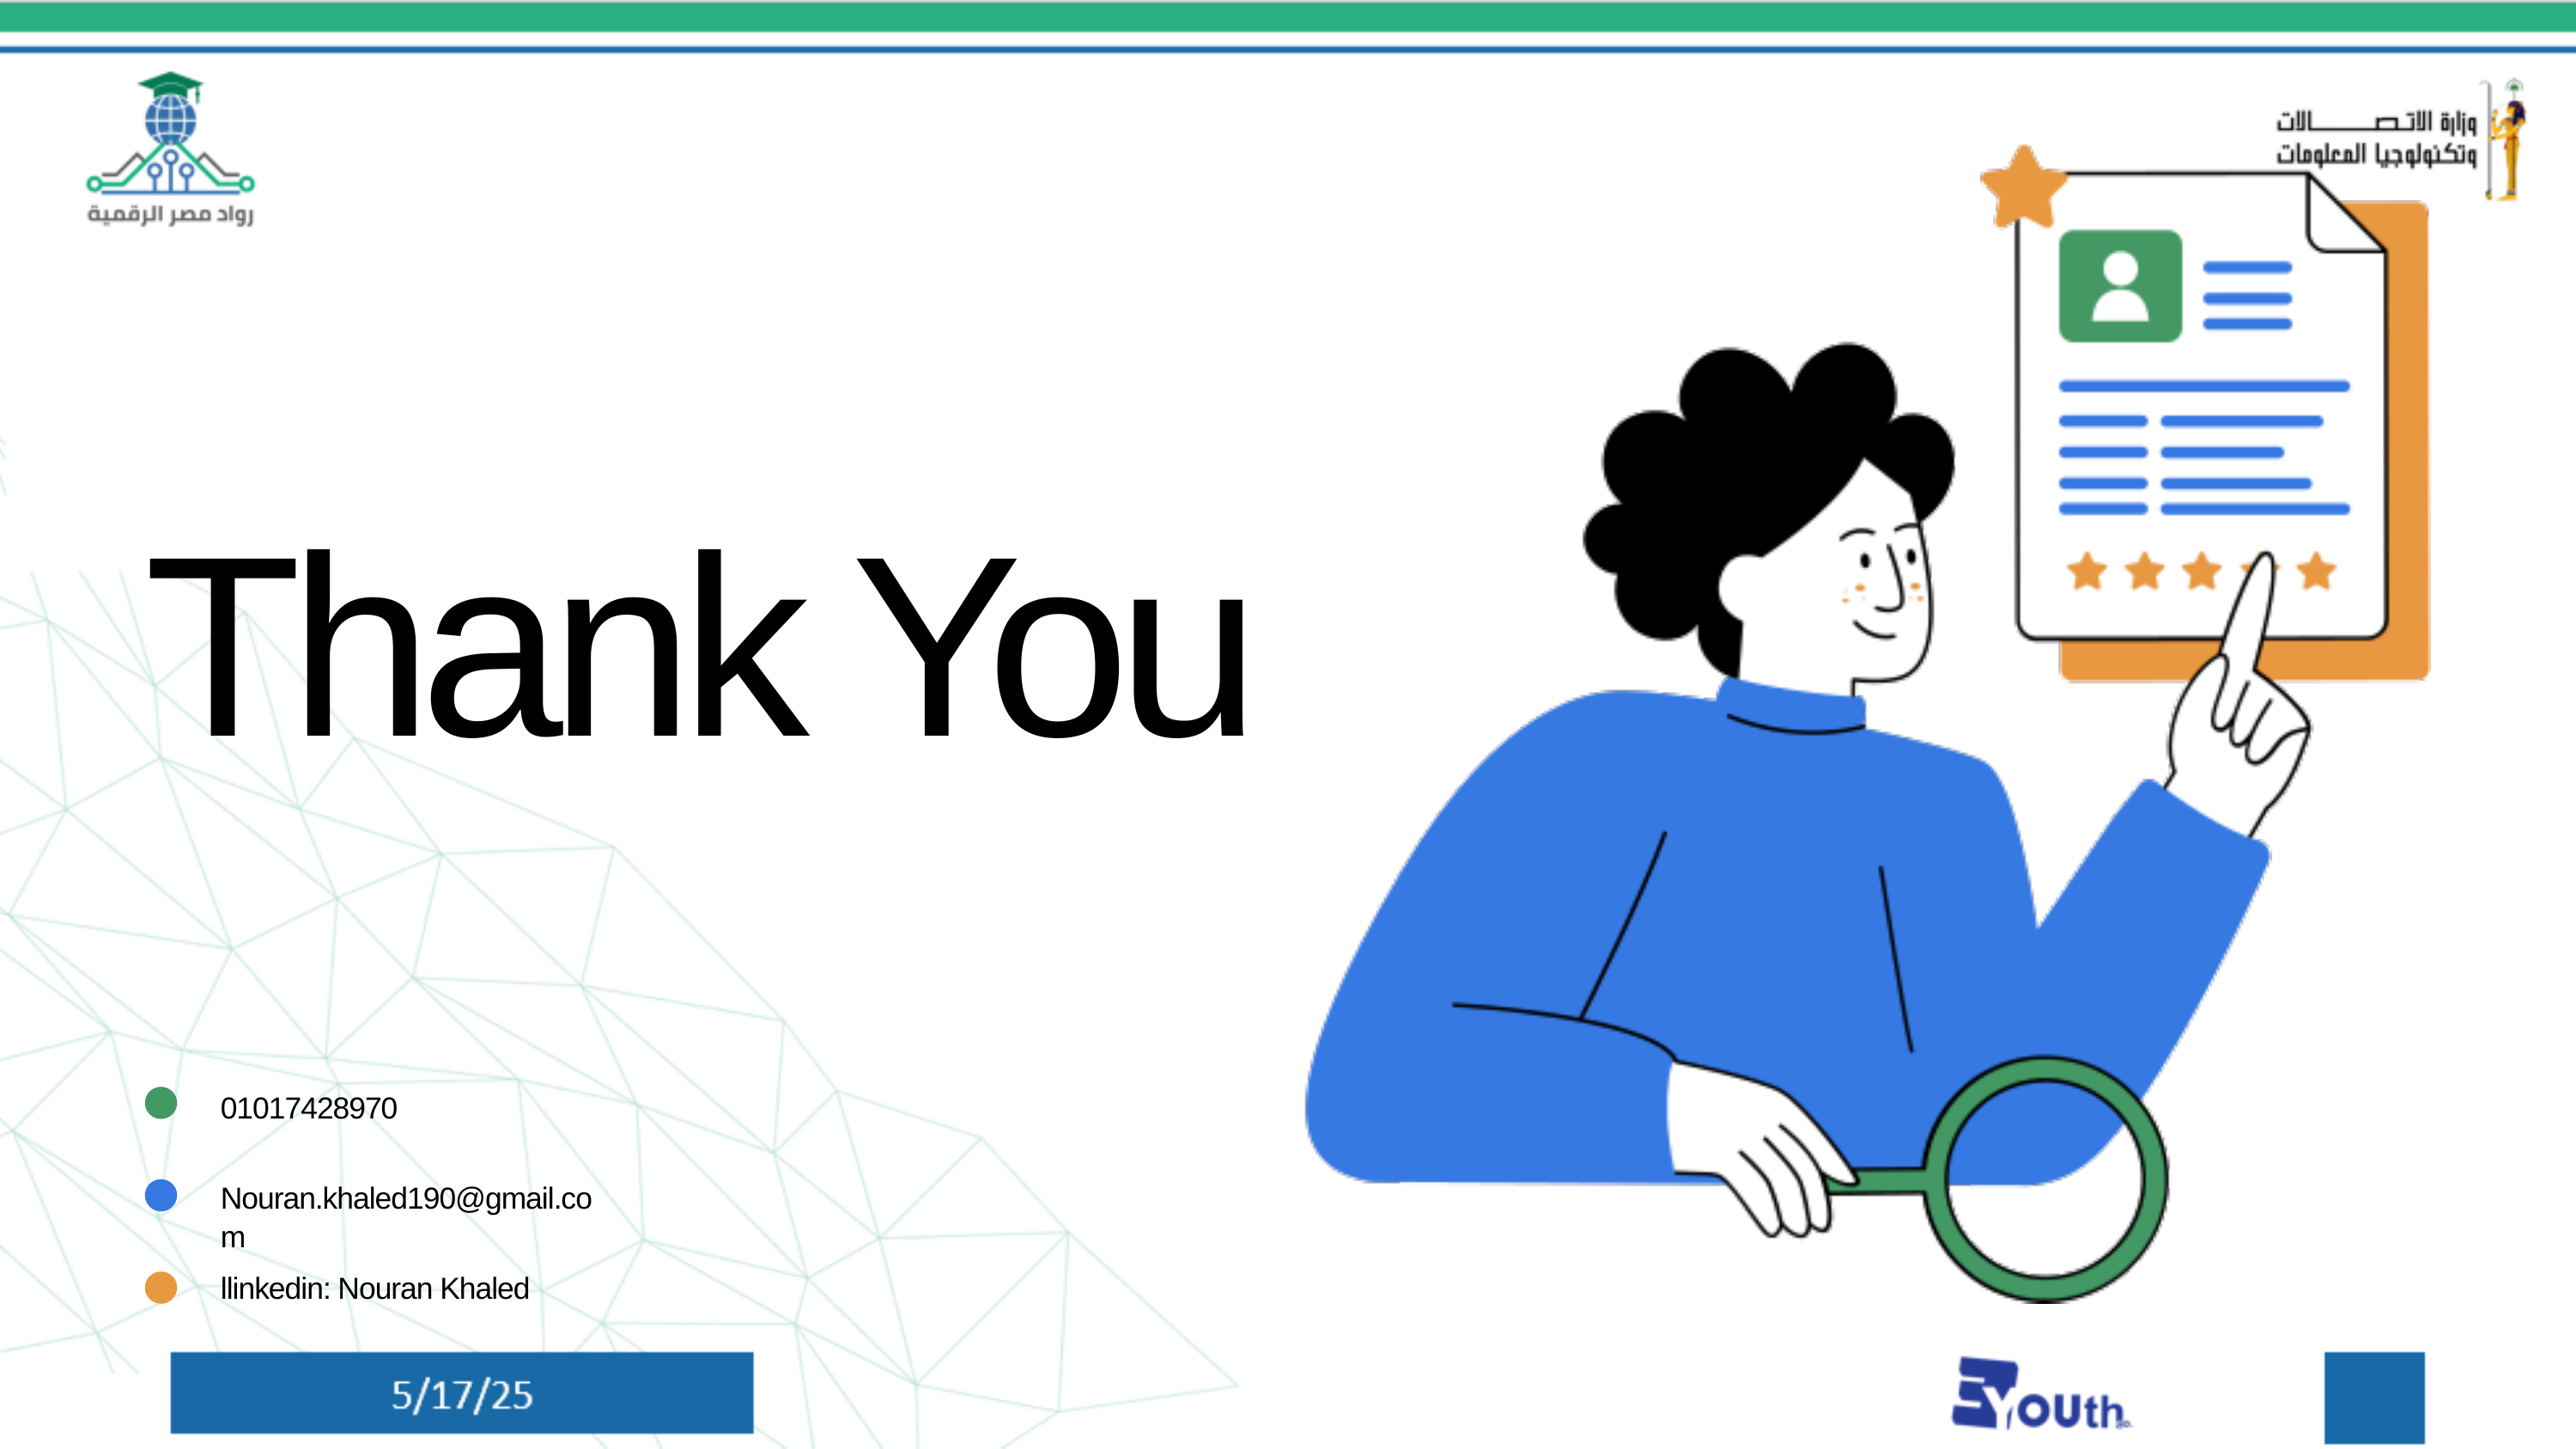

Thank You
01017428970

Nouran.khaled190@gmail.com

llinkedin: Nouran Khaled